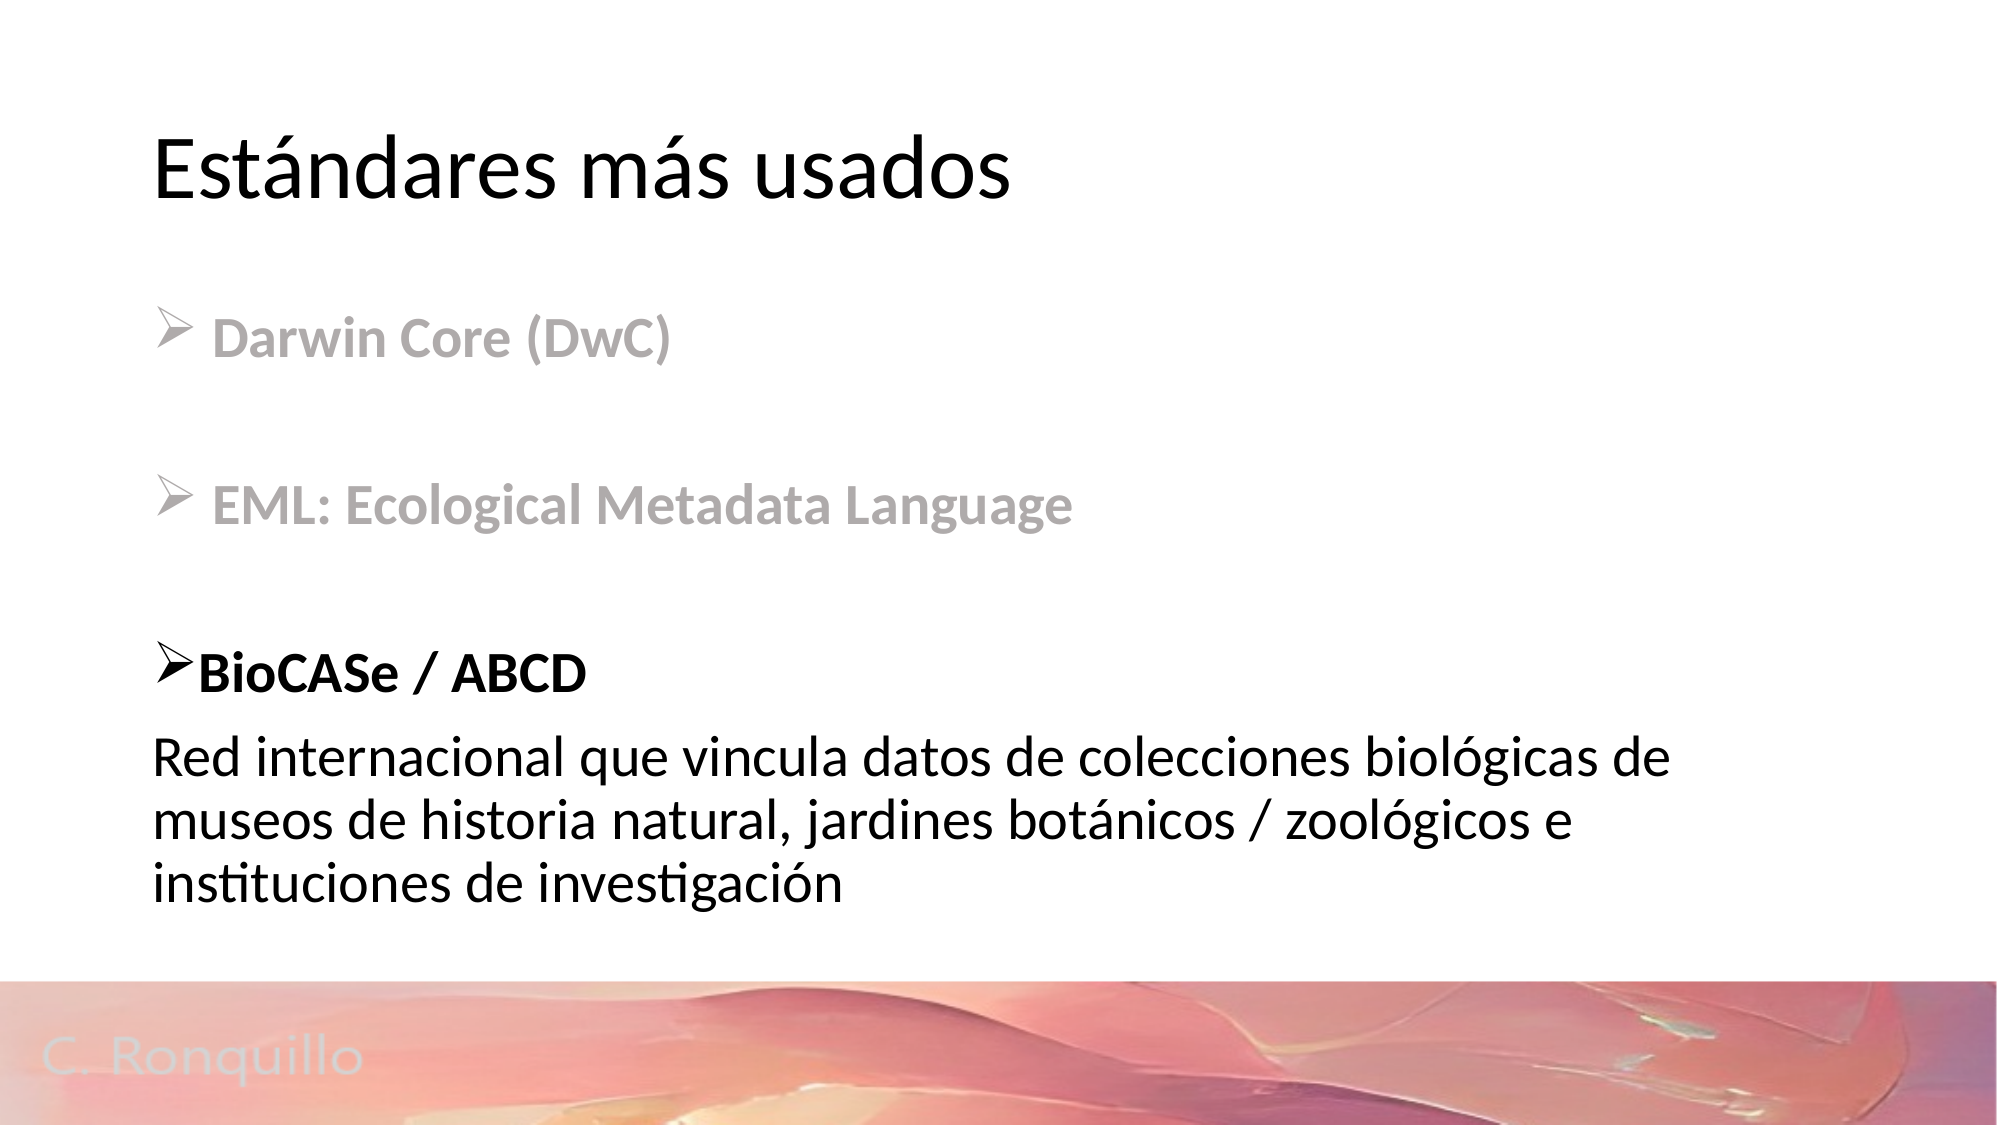

# Estándares más usados
 Darwin Core (DwC)

 EML: Ecological Metadata Language

BioCASe / ABCD
Red internacional que vincula datos de colecciones biológicas de museos de historia natural, jardines botánicos / zoológicos e instituciones de investigación